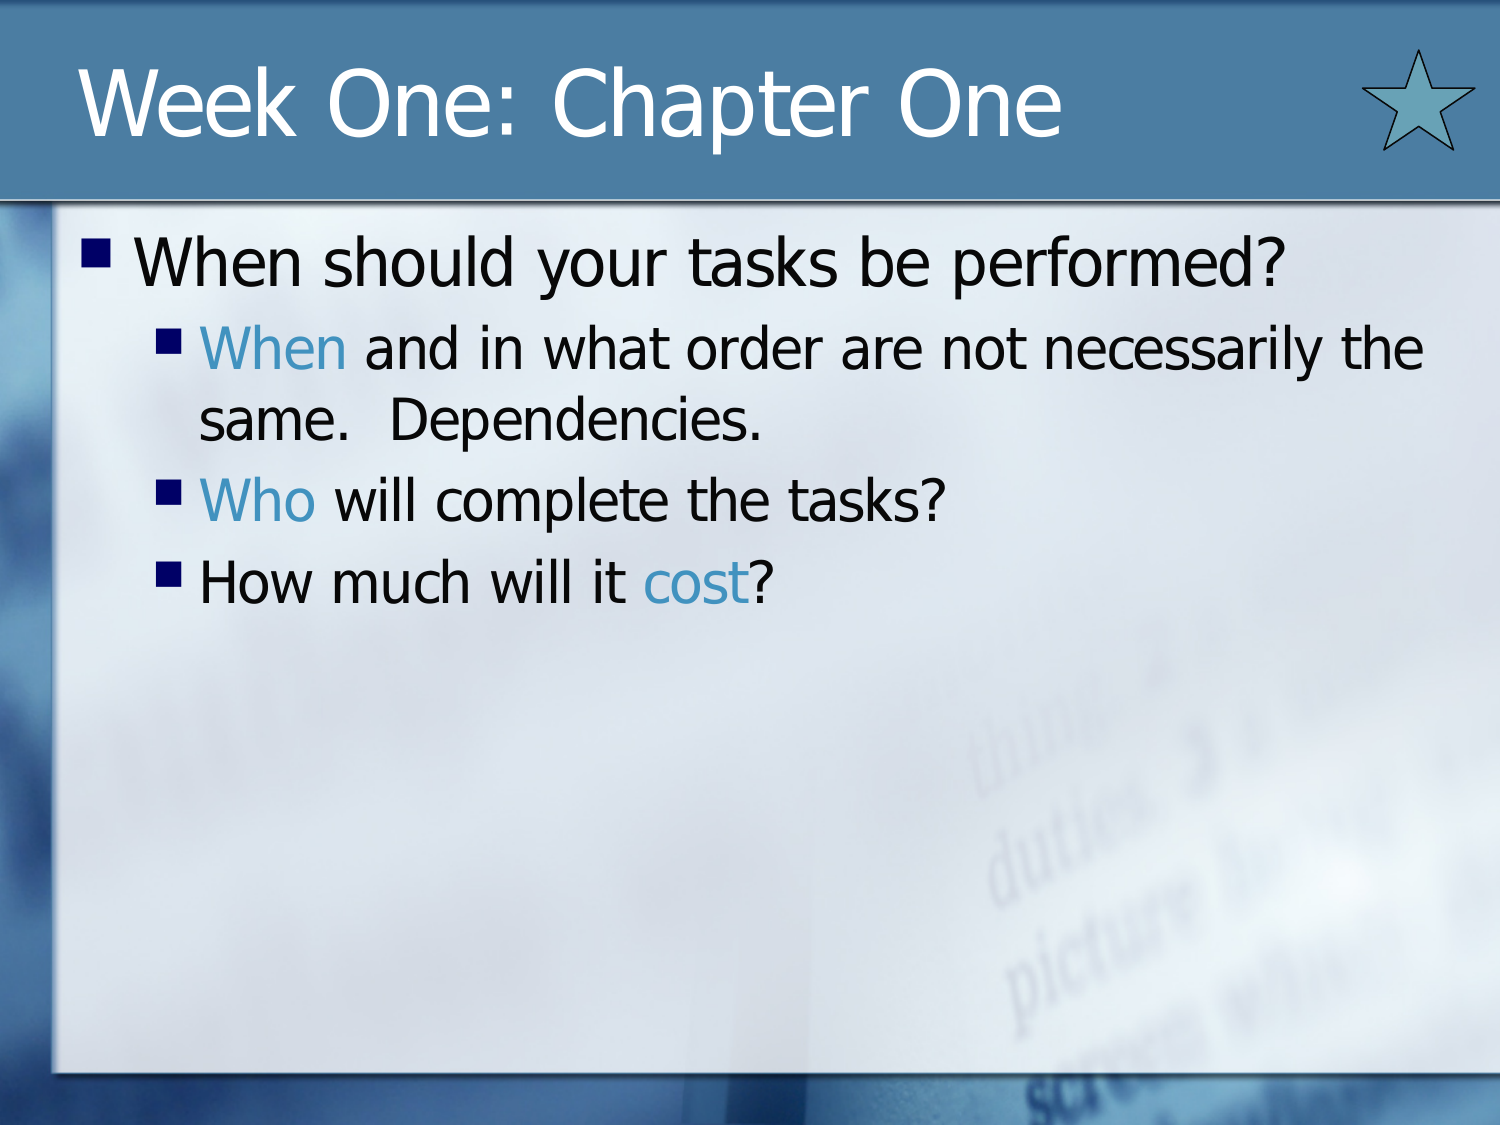

# Week One: Chapter One

When should your tasks be performed?
When and in what order are not necessarily the same.  Dependencies.
Who will complete the tasks?
How much will it cost?